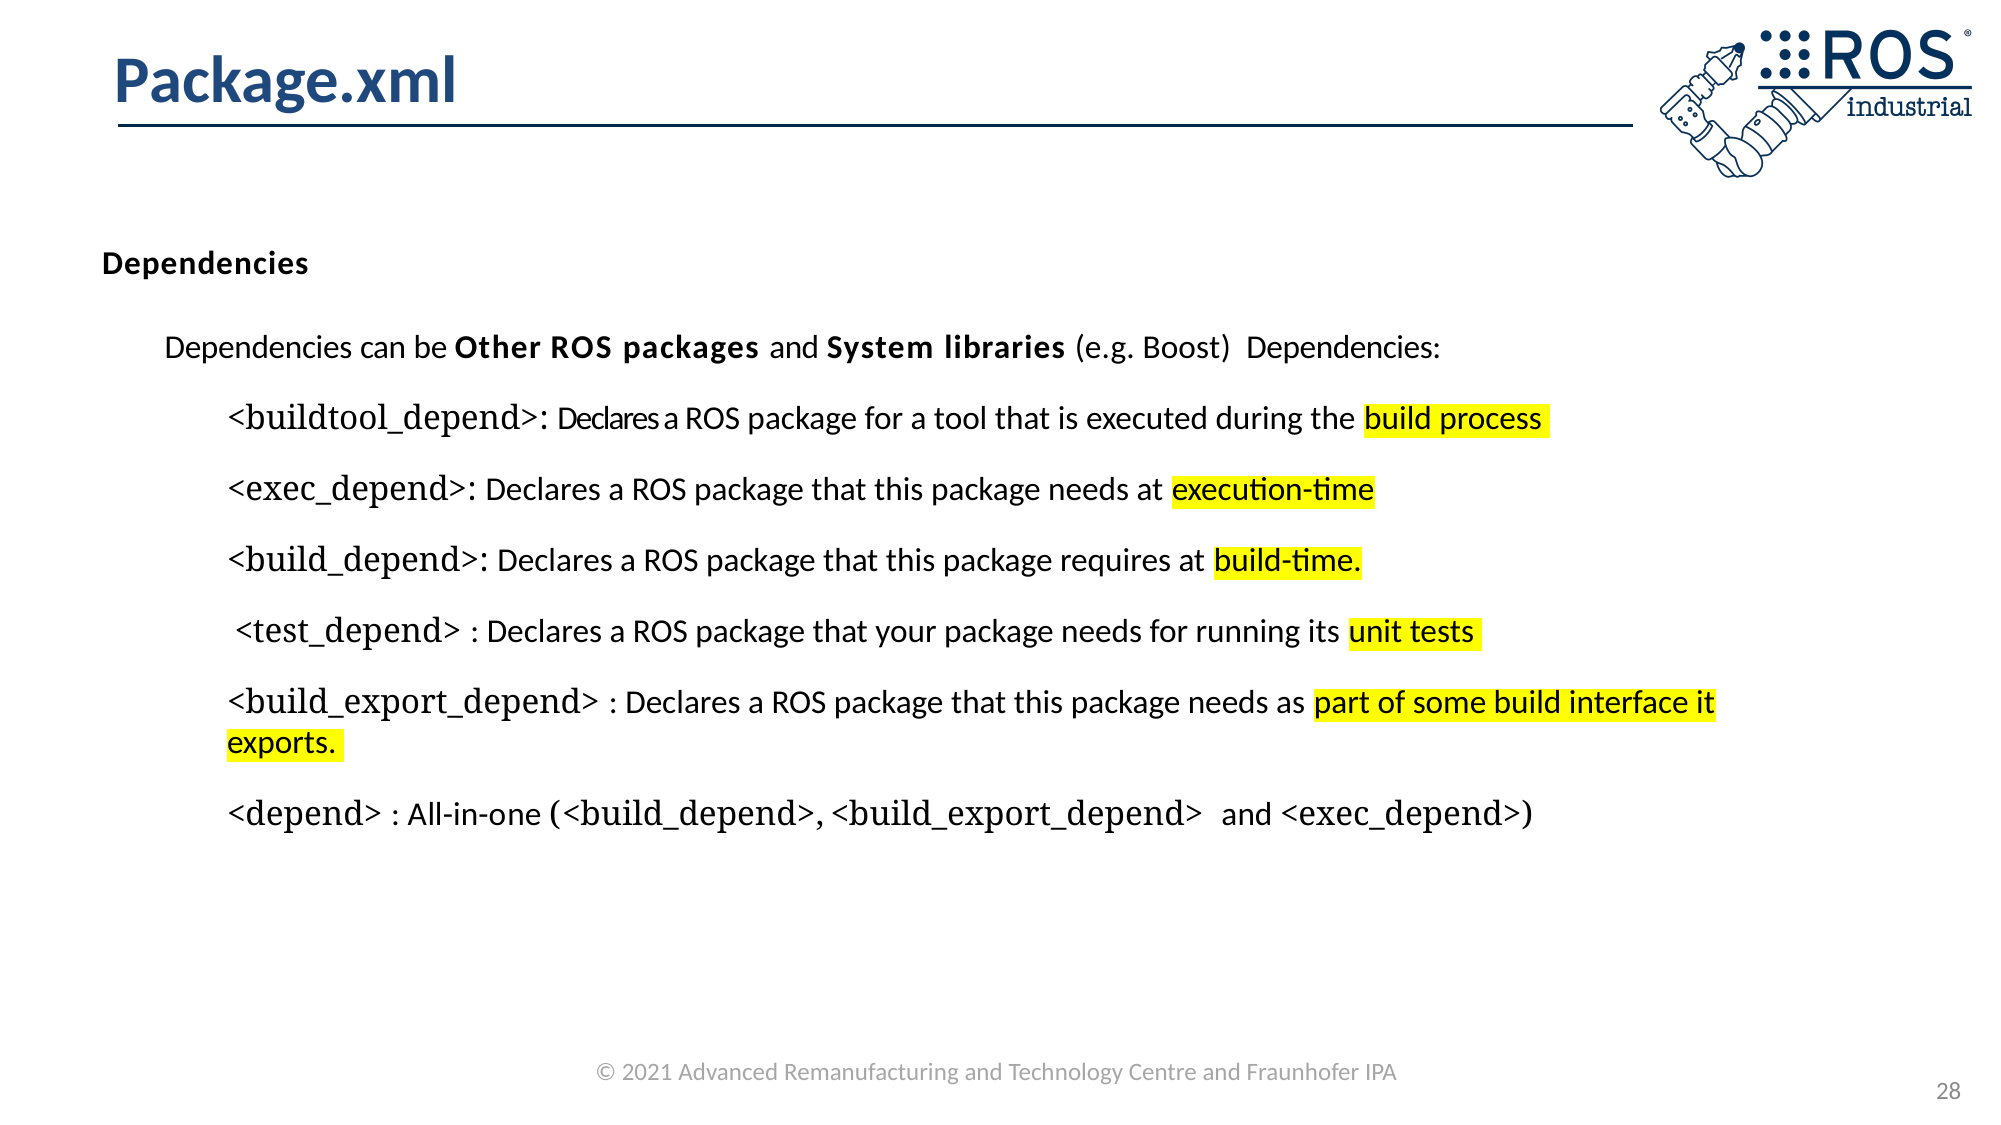

# Package.xml
Dependencies
Dependencies can be Other ROS packages and System libraries (e.g. Boost)  Dependencies:
<buildtool_depend>: Declares a ROS package for a tool that is executed during the build process
<exec_depend>: Declares a ROS package that this package needs at execution-time
<build_depend>: Declares a ROS package that this package requires at build-time.
 <test_depend> : Declares a ROS package that your package needs for running its unit tests
<build_export_depend> : Declares a ROS package that this package needs as part of some build interface it exports.
<depend> : All-in-one (<build_depend>, <build_export_depend>  and <exec_depend>)
28